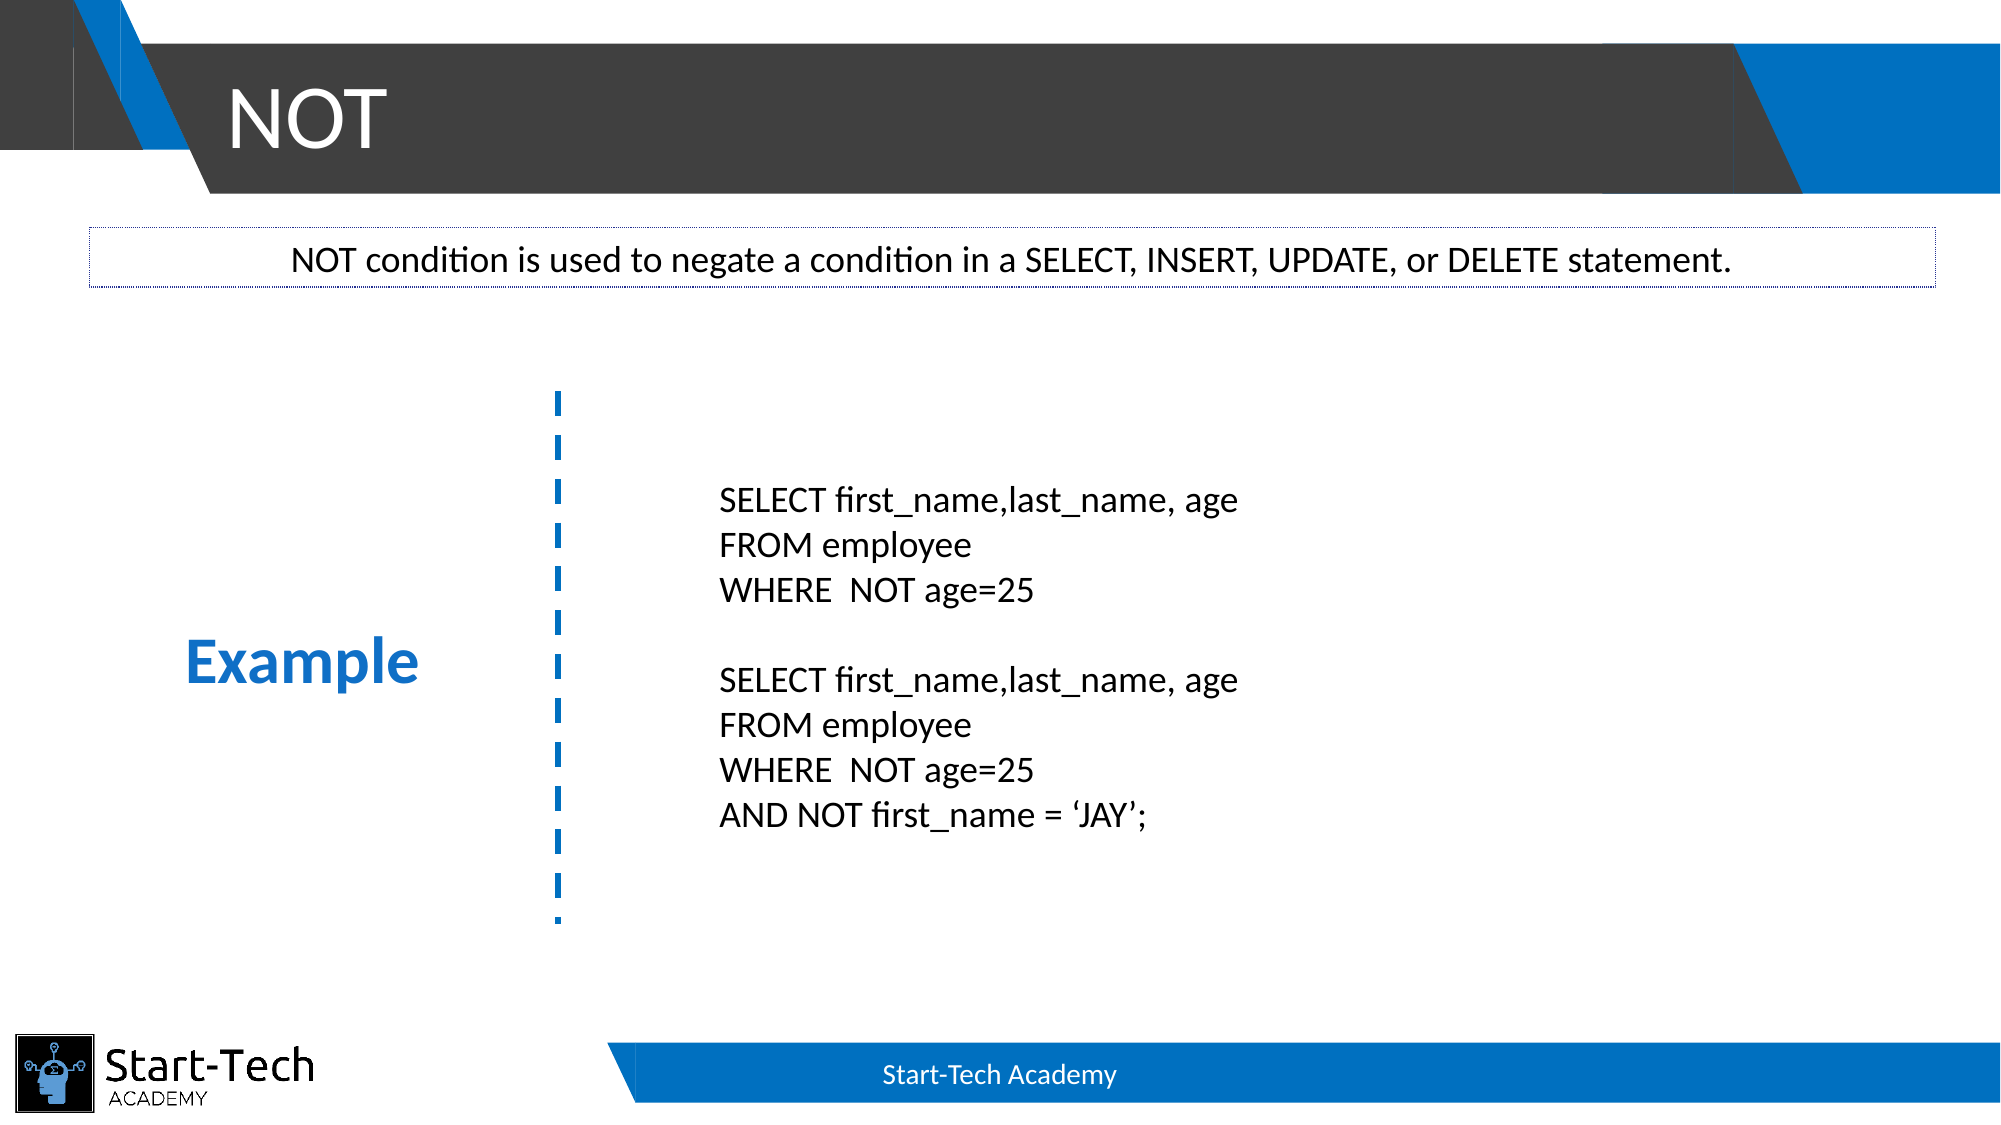

# NOT
NOT condition is used to negate a condition in a SELECT, INSERT, UPDATE, or DELETE statement.
SELECT first_name,last_name, age
FROM employee
WHERE  NOT age=25

SELECT first_name,last_name, age
FROM employee
WHERE  NOT age=25
AND NOT first_name = ‘JAY’;
Example
Start-Tech Academy